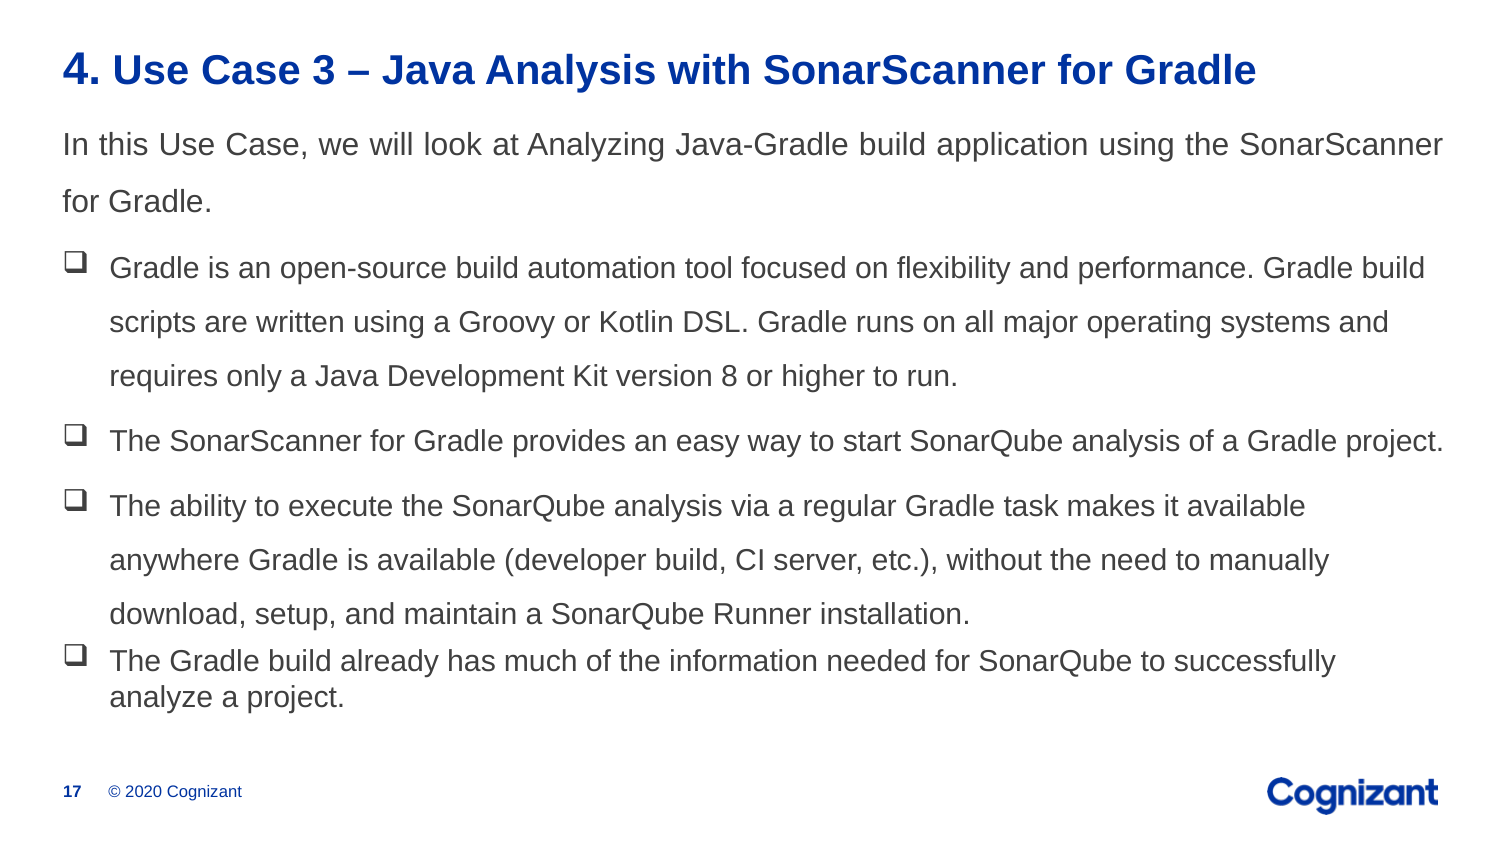

# 4. Use Case 3 – Java Analysis with SonarScanner for Gradle
In this Use Case, we will look at Analyzing Java-Gradle build application using the SonarScanner for Gradle.
Gradle is an open-source build automation tool focused on flexibility and performance. Gradle build scripts are written using a Groovy or Kotlin DSL. Gradle runs on all major operating systems and requires only a Java Development Kit version 8 or higher to run.
The SonarScanner for Gradle provides an easy way to start SonarQube analysis of a Gradle project.
The ability to execute the SonarQube analysis via a regular Gradle task makes it available anywhere Gradle is available (developer build, CI server, etc.), without the need to manually download, setup, and maintain a SonarQube Runner installation.
The Gradle build already has much of the information needed for SonarQube to successfully analyze a project.
© 2020 Cognizant
17